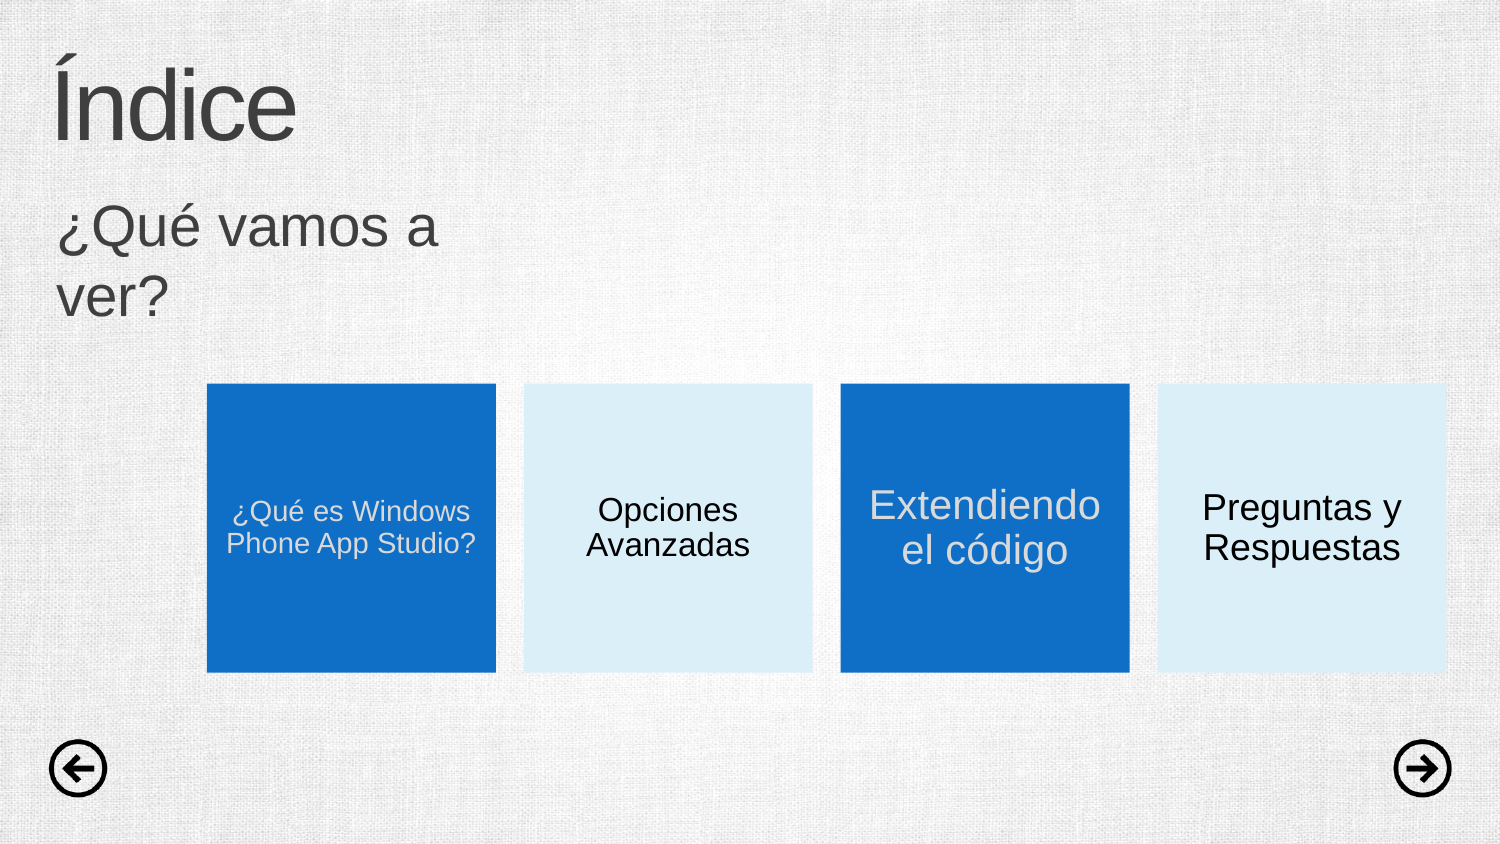

# Índice
¿Qué vamos a ver?
¿Qué es Windows Phone App Studio?
Opciones Avanzadas
Extendiendo el código
Preguntas y Respuestas